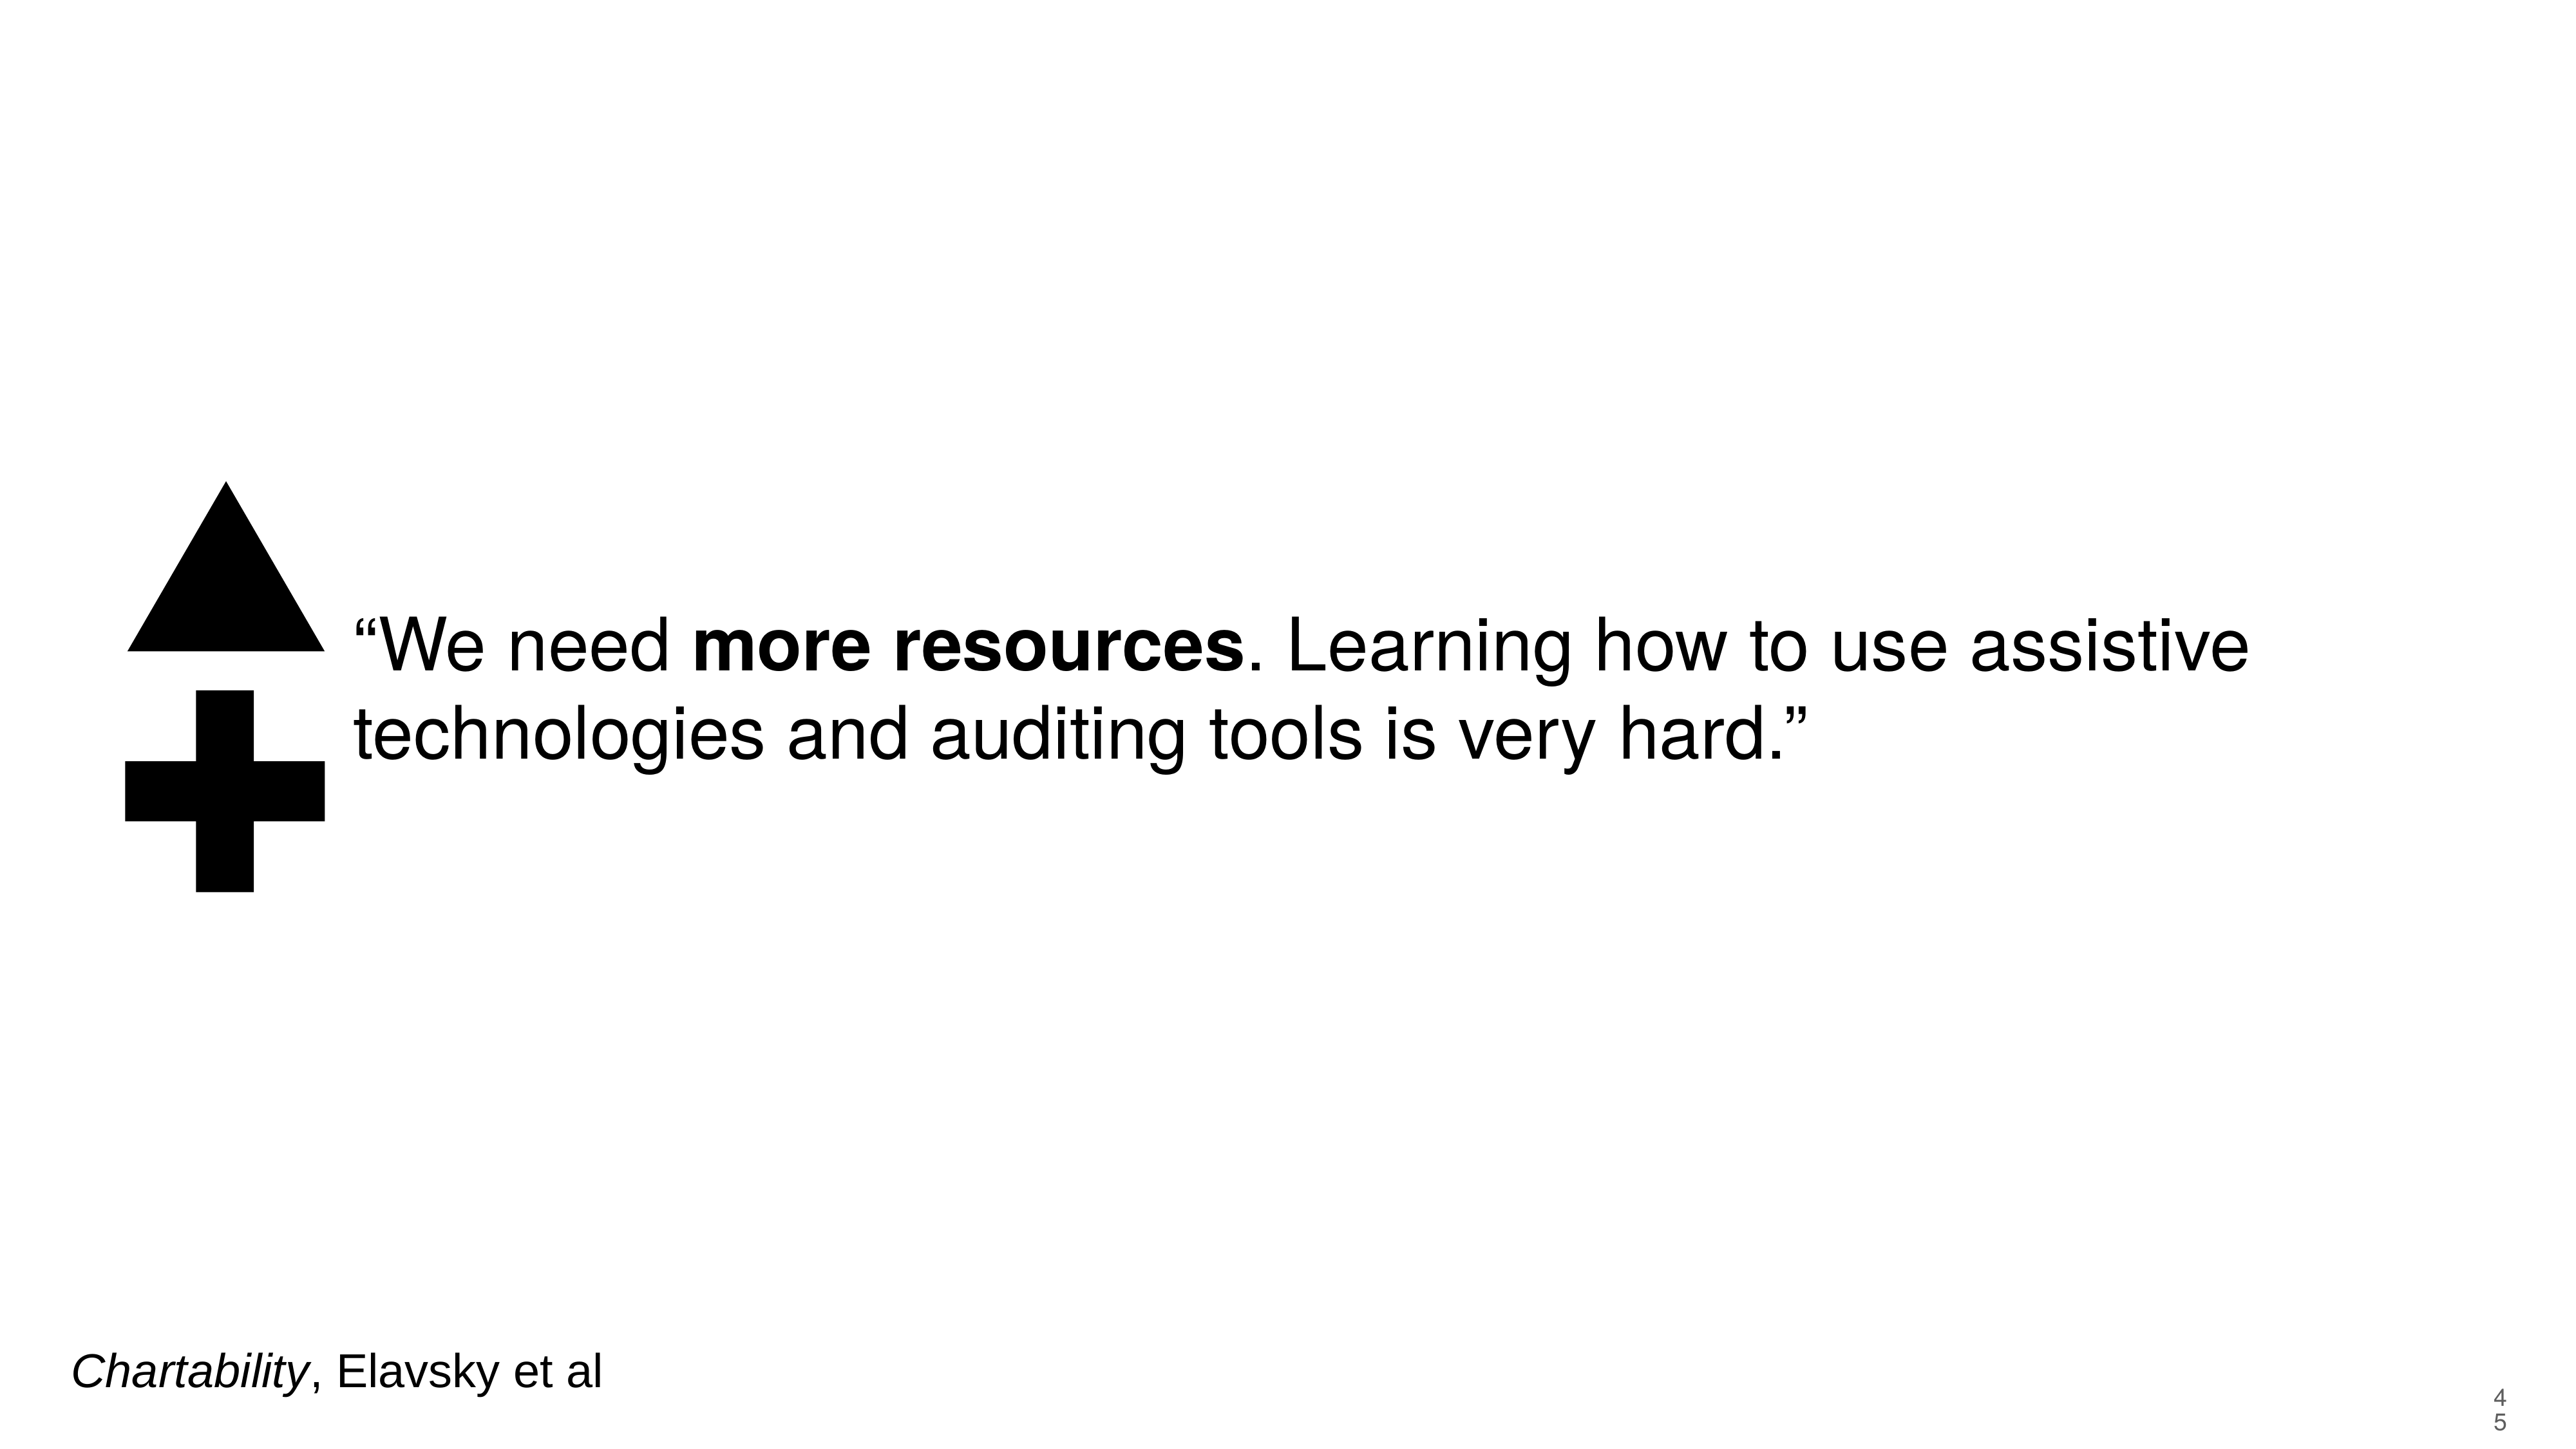

“We need more resources. Learning how to use assistive technologies and auditing tools is very hard.”

Chartability, Elavsky et al
45